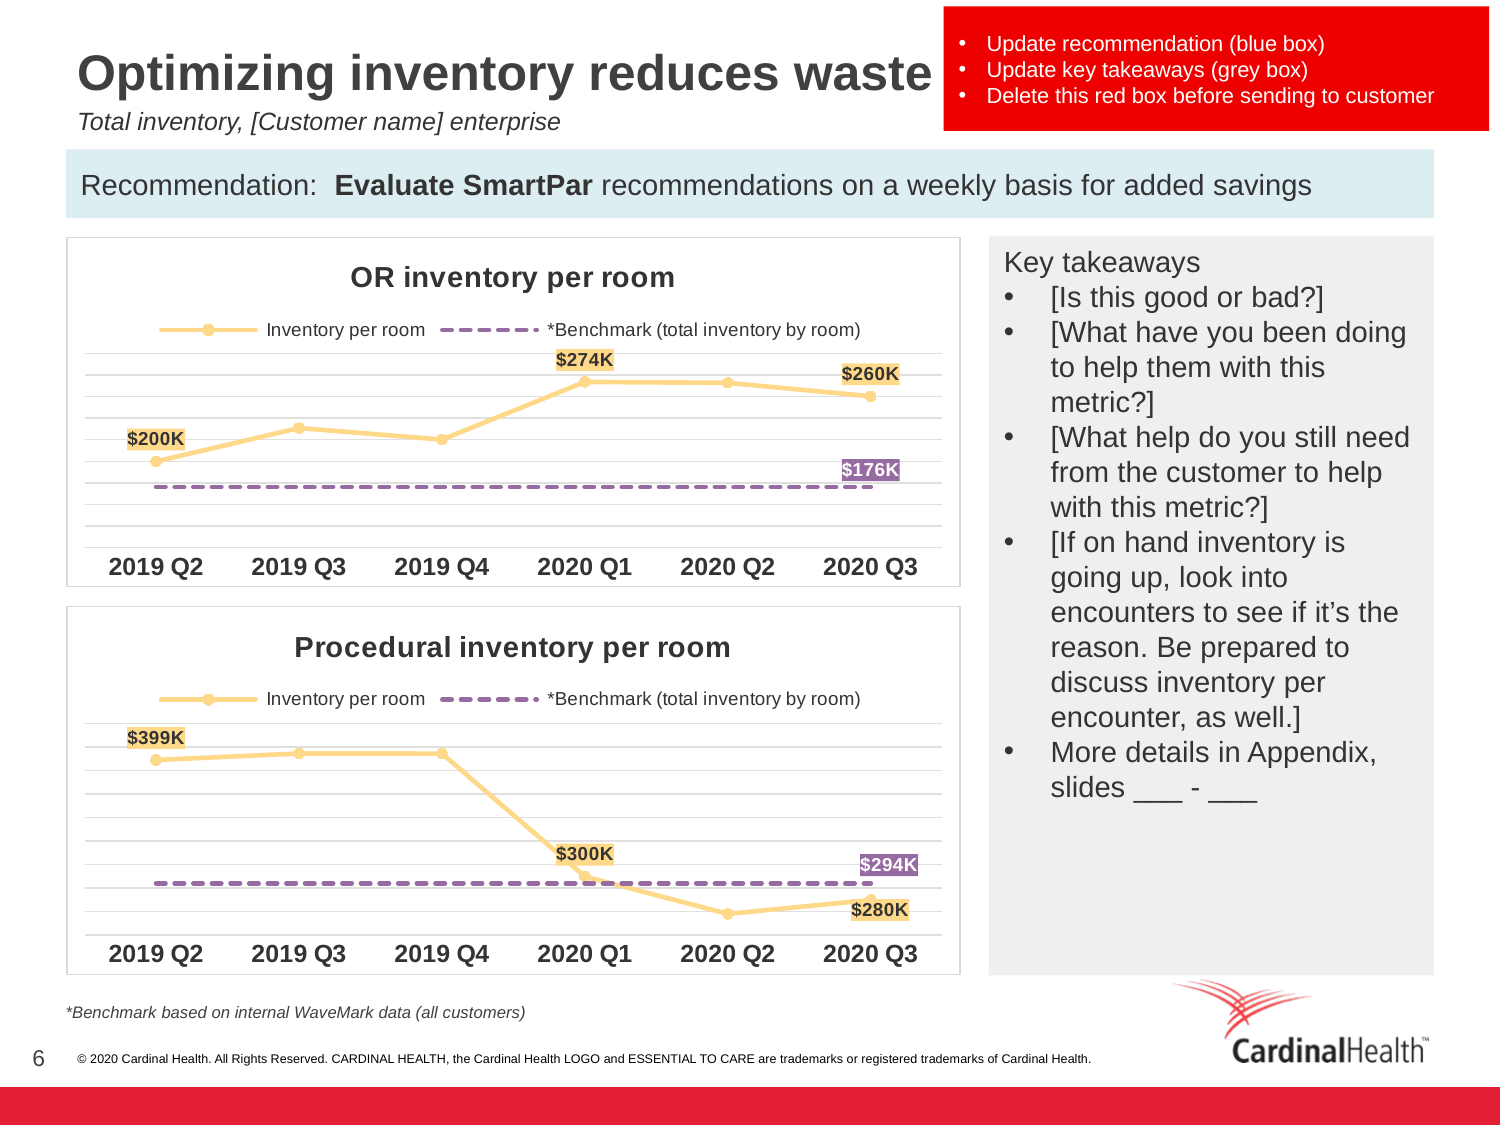

Update recommendation (blue box)
Update key takeaways (grey box)
Delete this red box before sending to customer
Optimizing inventory reduces waste and write-offs
Total inventory, [Customer name] enterprise
Recommendation:  Evaluate SmartPar recommendations on a weekly basis for added savings

### Chart: OR inventory per room

| Category |  Inventory per room  |  *Benchmark (total inventory by room)  |
|---|---|---|
| 2019 Q2 | 199814.17055555555 | 176175.0 |
| 2019 Q3 | 230823.80447222223 | 176175.0 |
| 2019 Q4 | 220101.60768138888 | 176175.0 |
| 2020 Q1 | 273706.3489466036 | 176175.0 |
| 2020 Q2 | 272838.2079456918 | 176175.0 |
| 2020 Q3 | 260384.91929824566 | 176175.0 |
Key takeaways
[Is this good or bad?]
[What have you been doing to help them with this metric?]
[What help do you still need from the customer to help with this metric?]
[If on hand inventory is going up, look into encounters to see if it’s the reason. Be prepared to discuss inventory per encounter, as well.]
More details in Appendix, slides ___ - ___

### Chart: Procedural inventory per room

| Category |  Inventory per room  |  *Benchmark (total inventory by room)  |
|---|---|---|
| 2019 Q2 | 399065.1494722222 | 293929.0 |
| 2019 Q3 | 404570.283031746 | 293929.0 |
| 2019 Q4 | 404474.08269841276 | 293929.0 |
| 2020 Q1 | 299691.1756277778 | 293929.0 |
| 2020 Q2 | 267854.3936818182 | 293929.0 |
| 2020 Q3 | 279764.07542857144 | 293929.0 |
*Benchmark based on internal WaveMark data (all customers)